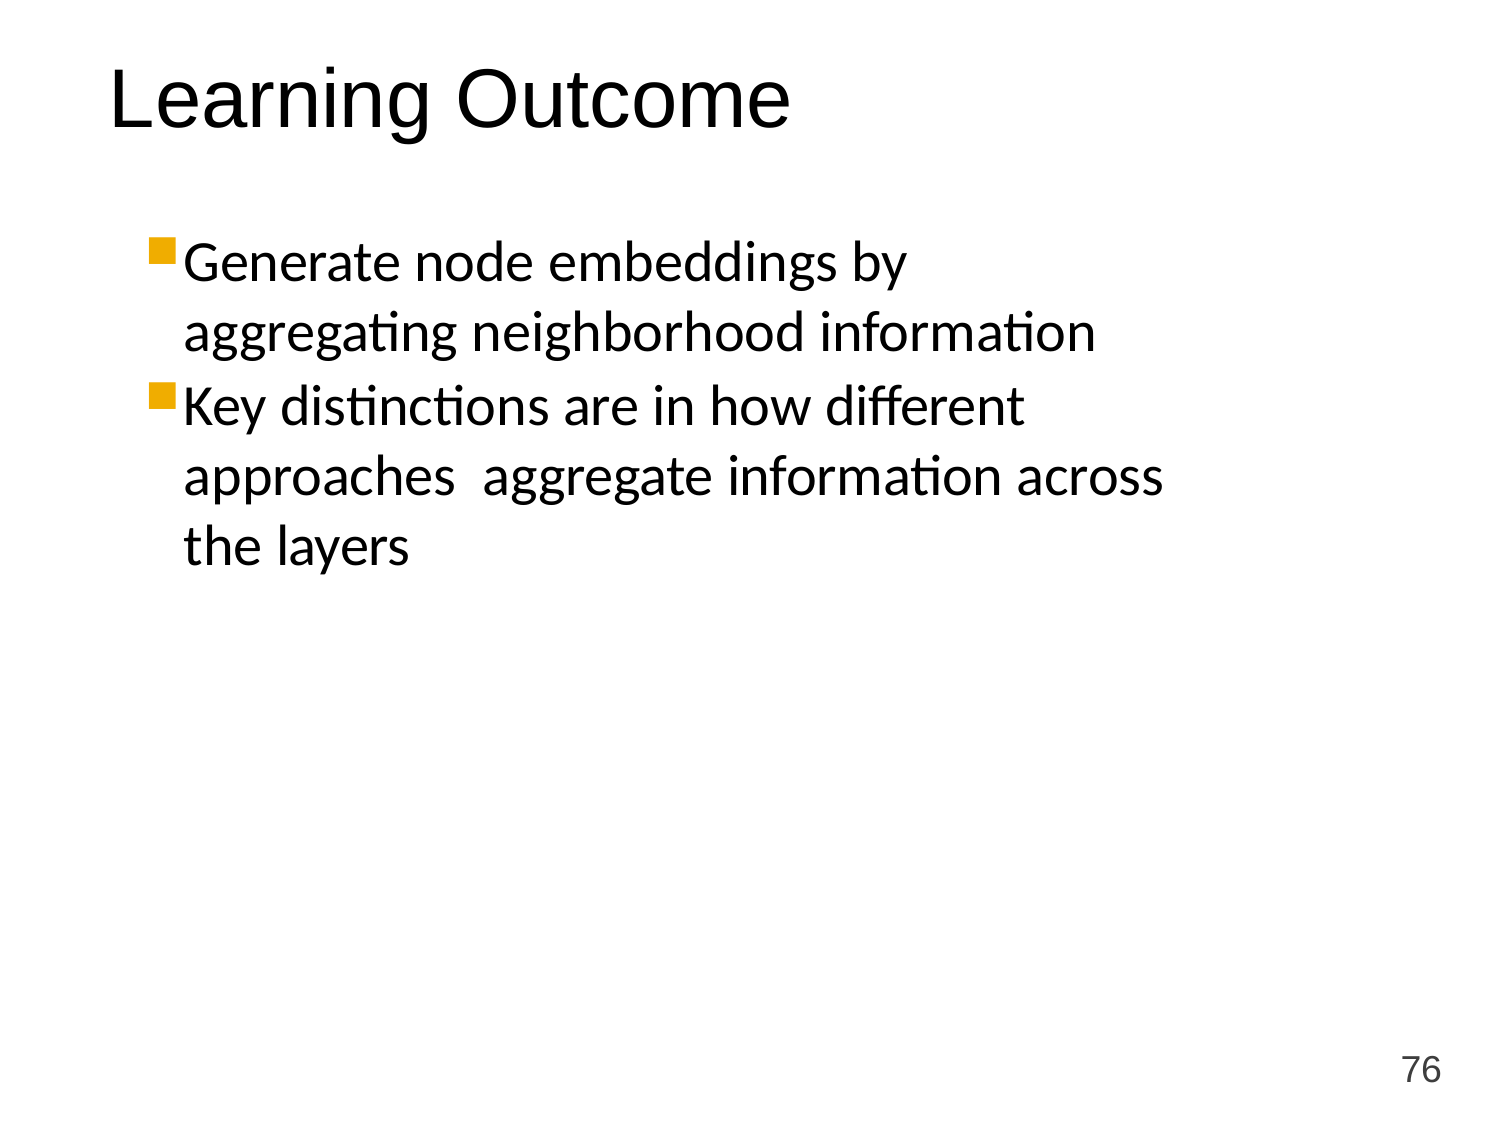

# Learning Outcome
Generate node embeddings by aggregating neighborhood information
Key distinctions are in how different approaches  aggregate information across the layers
76